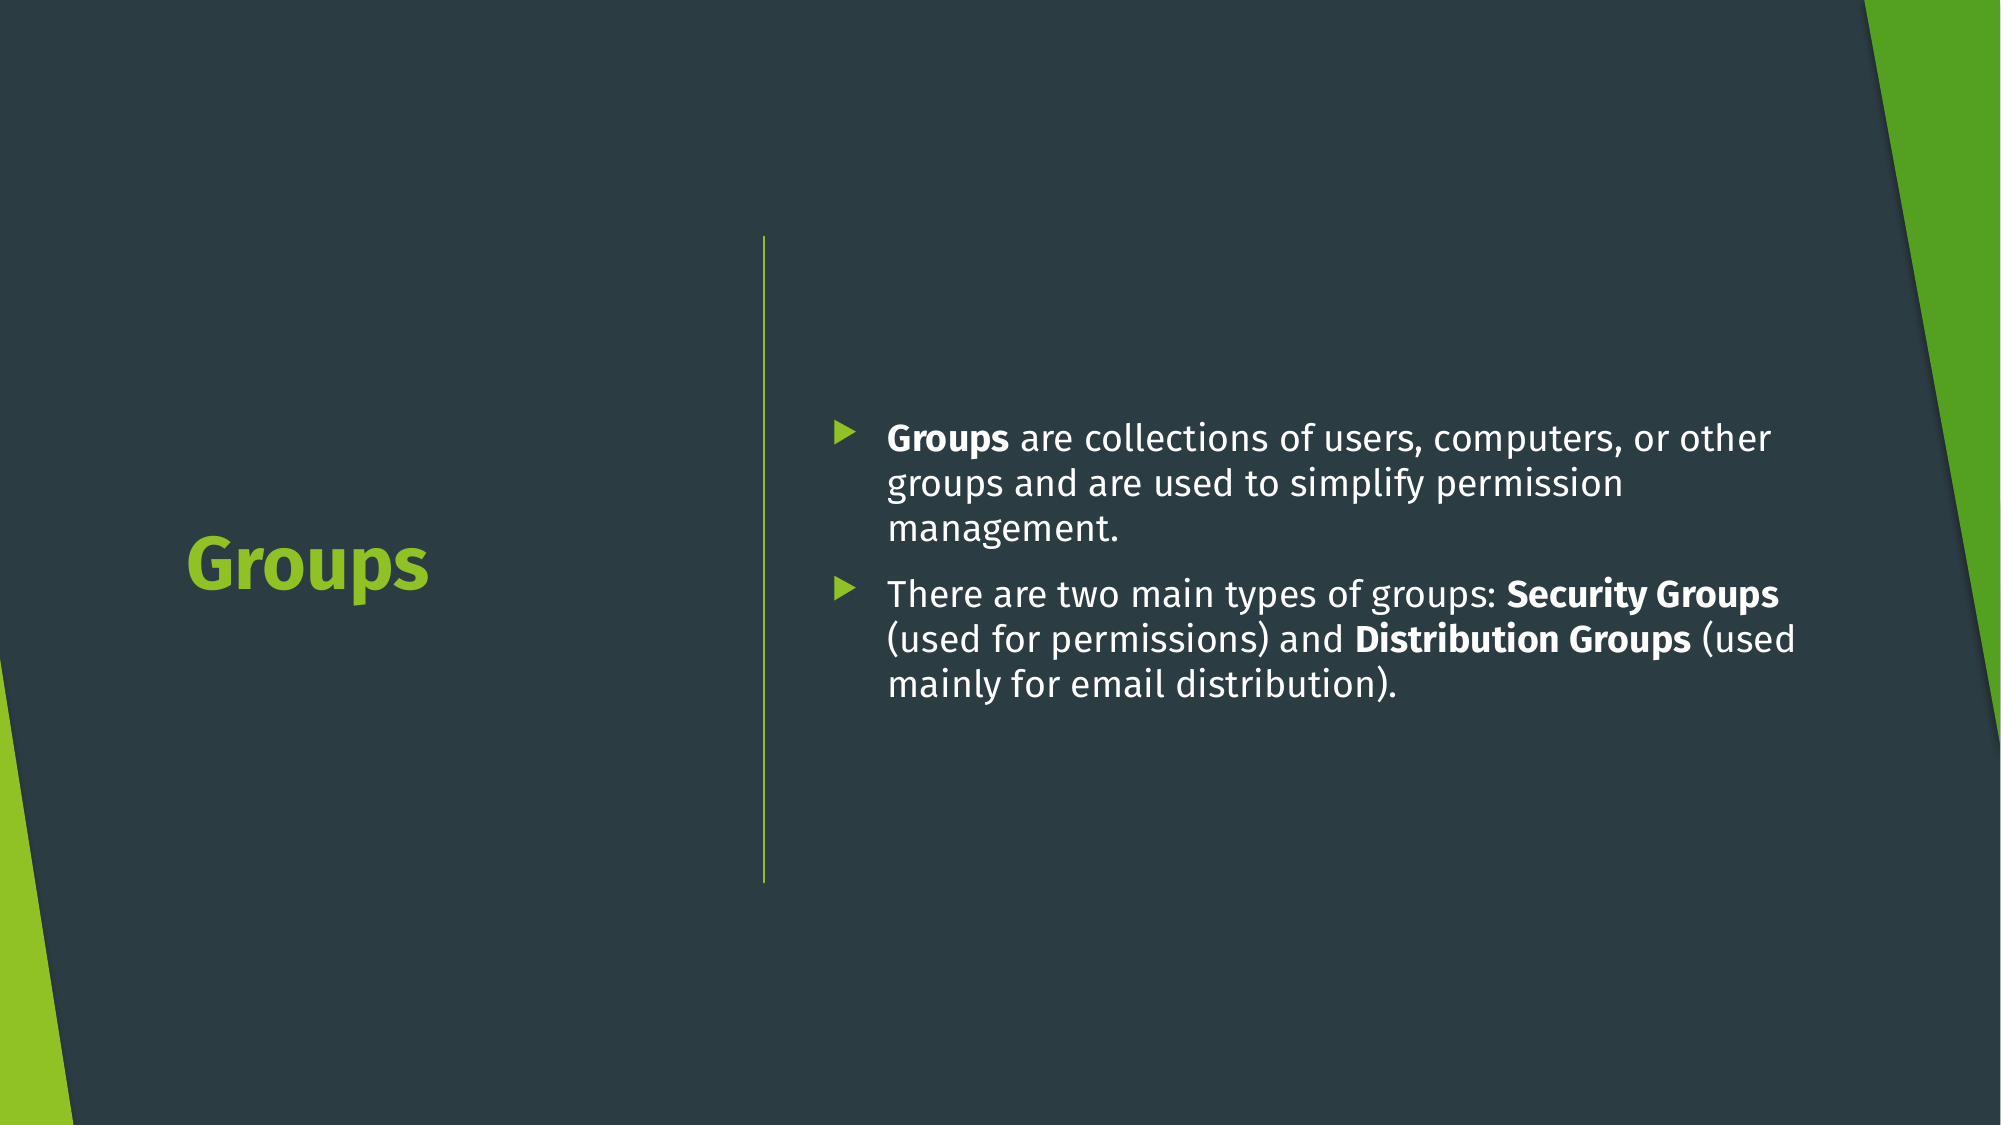

Groups are collections of users, computers, or other groups and are used to simplify permission management.
There are two main types of groups: Security Groups (used for permissions) and Distribution Groups (used mainly for email distribution).
# Groups

@soheilsec
15